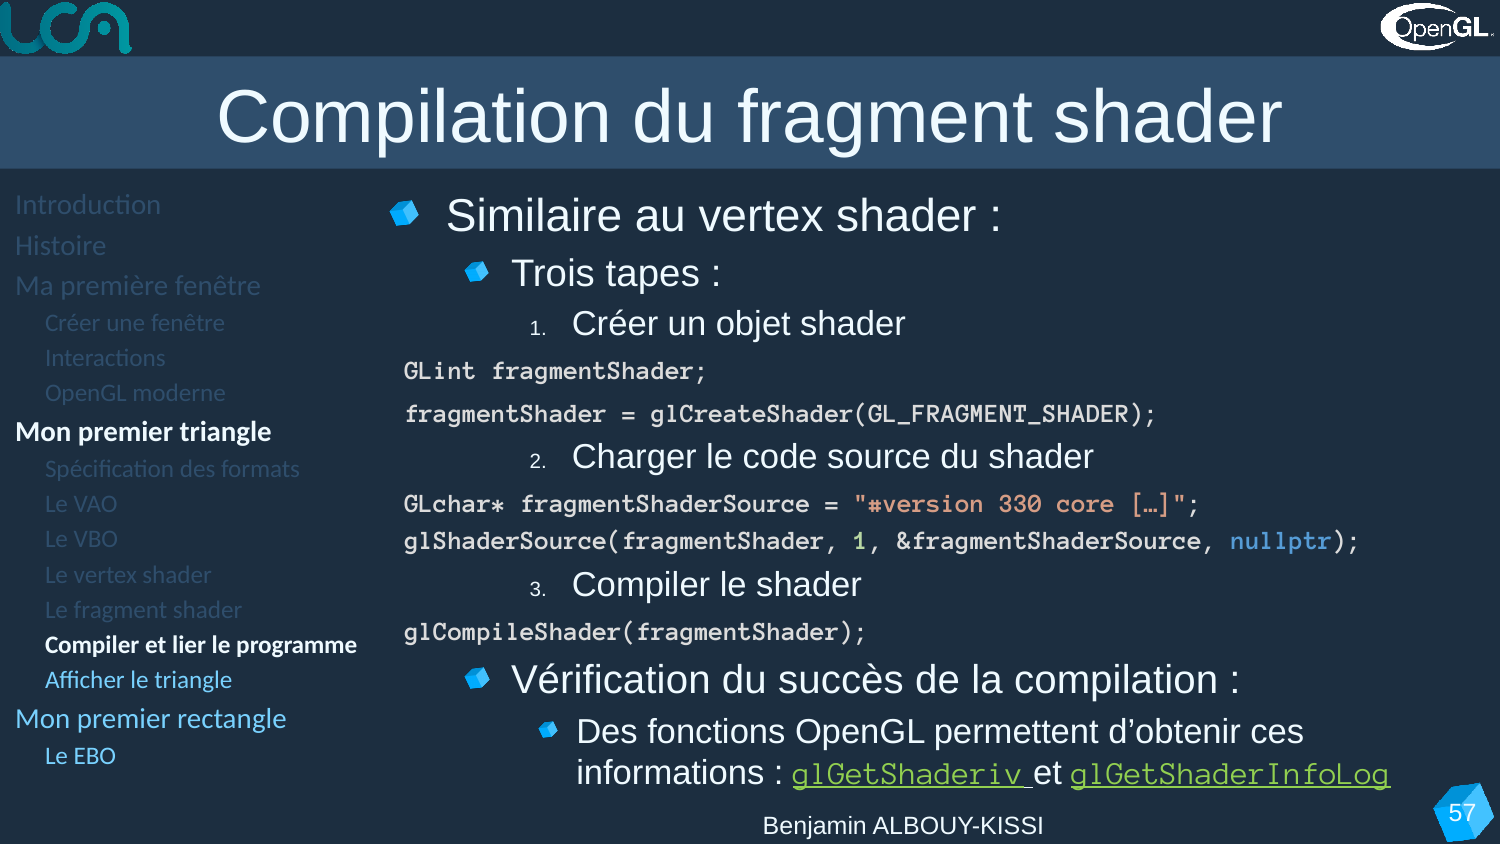

# Compilation du fragment shader
Introduction
Histoire
Ma première fenêtre
Créer une fenêtre
Interactions
OpenGL moderne
Mon premier triangle
Spécification des formats
Le VAO
Le VBO
Le vertex shader
Le fragment shader
Compiler et lier le programme
Afficher le triangle
Mon premier rectangle
Le EBO

Similaire au vertex shader :
Trois tapes :
Créer un objet shader
GLint fragmentShader;
fragmentShader = glCreateShader(GL_FRAGMENT_SHADER);
Charger le code source du shader
GLchar* fragmentShaderSource = "#version 330 core […]"; glShaderSource(fragmentShader, 1, &fragmentShaderSource, nullptr);
Compiler le shader
glCompileShader(fragmentShader);
Vérification du succès de la compilation :
Des fonctions OpenGL permettent d’obtenir ces informations : glGetShaderiv et glGetShaderInfoLog
57
Benjamin ALBOUY-KISSI